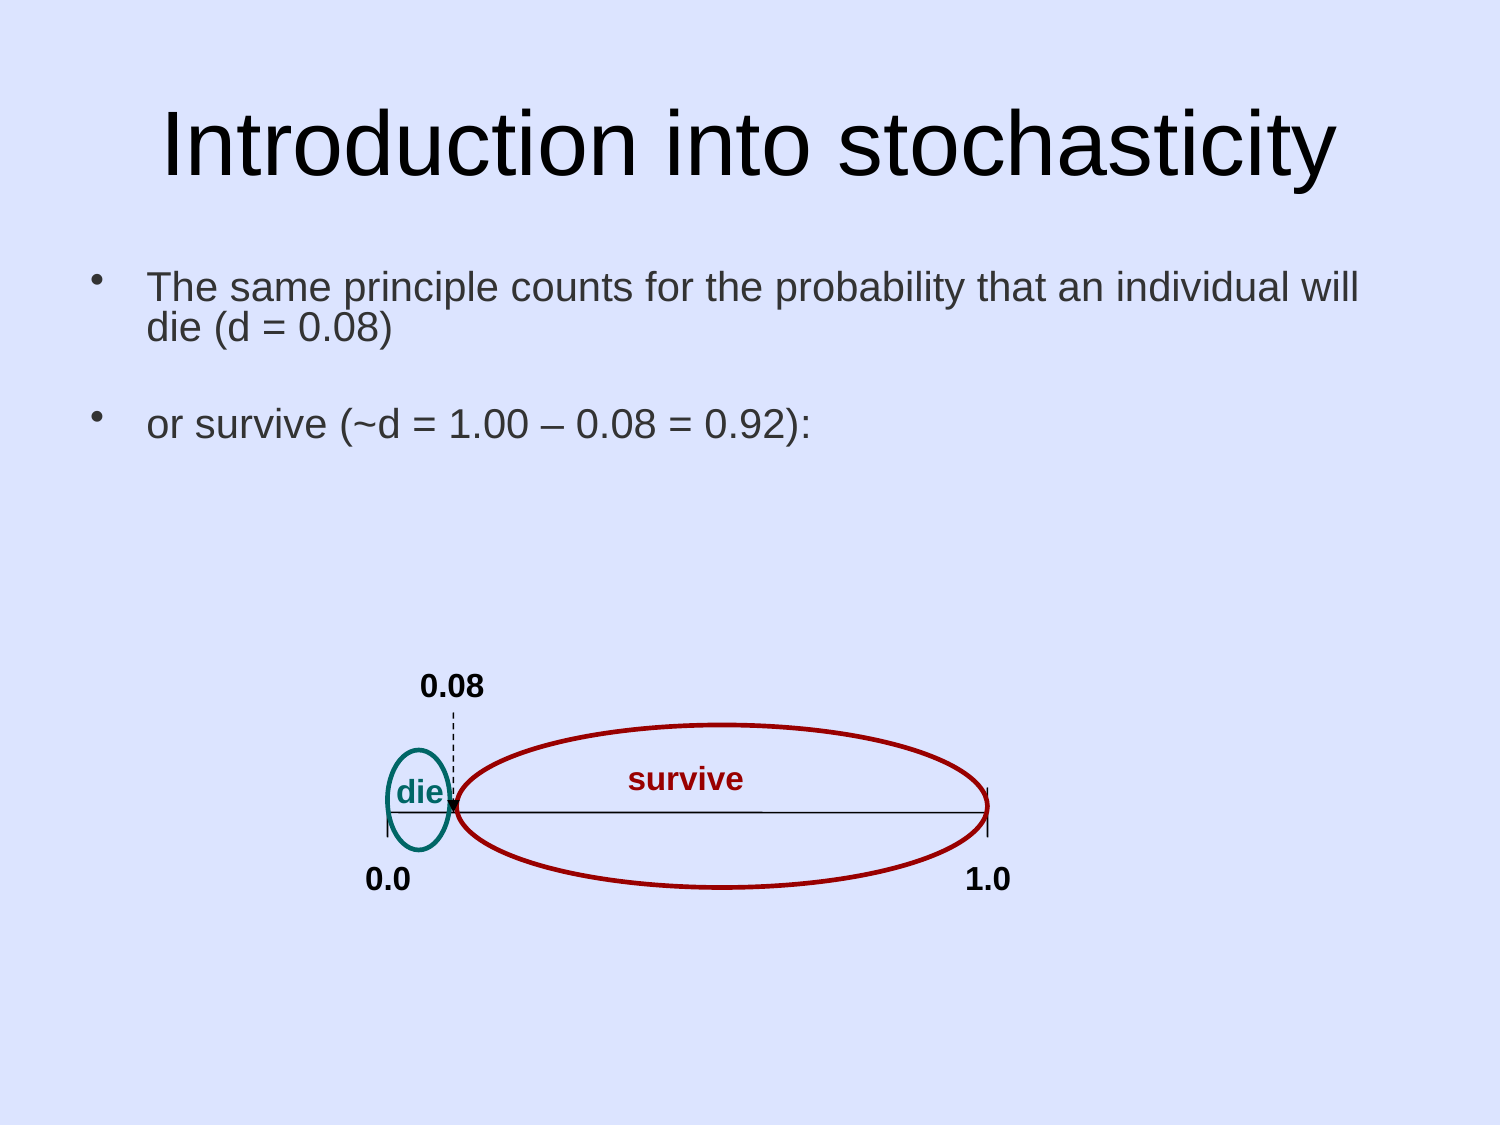

# Introduction into stochasticity
The same principle counts for the probability that an individual will die (d = 0.08)

or survive (~d = 1.00 – 0.08 = 0.92):
0.08

survive
die

0.0				1.0